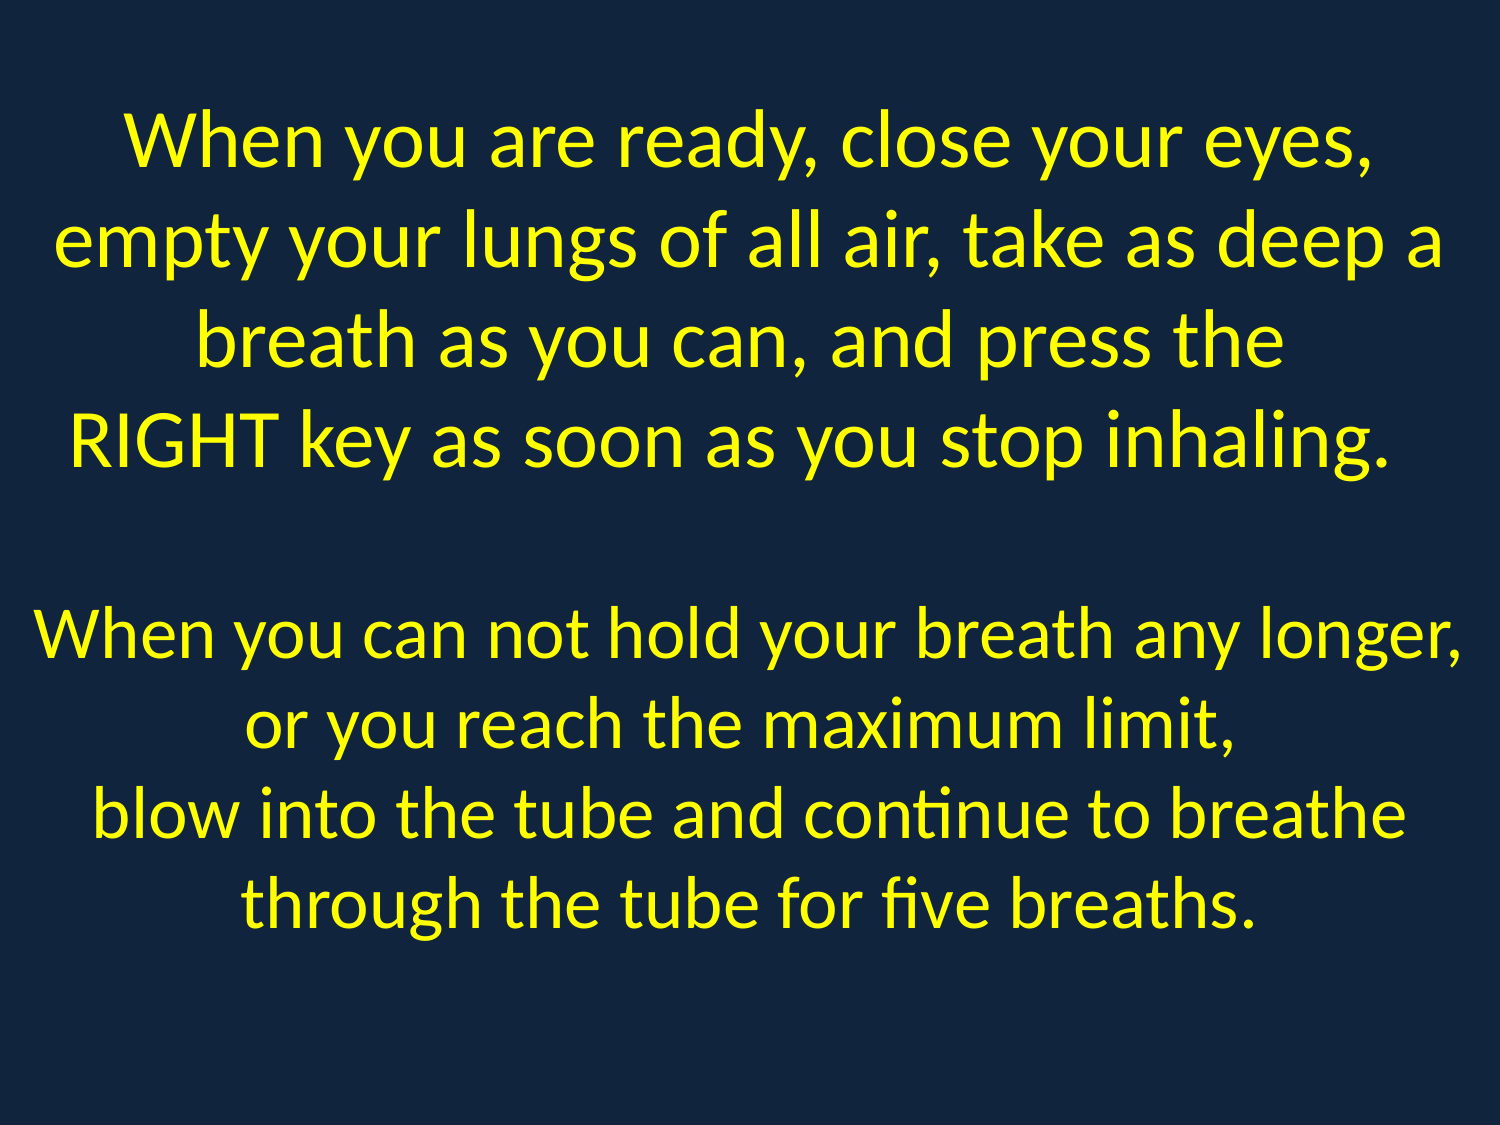

# When you are ready, close your eyes, empty your lungs of all air, take as deep a breath as you can, and press the RIGHT key as soon as you stop inhaling. When you can not hold your breath any longer, or you reach the maximum limit, blow into the tube and continue to breathe through the tube for five breaths.